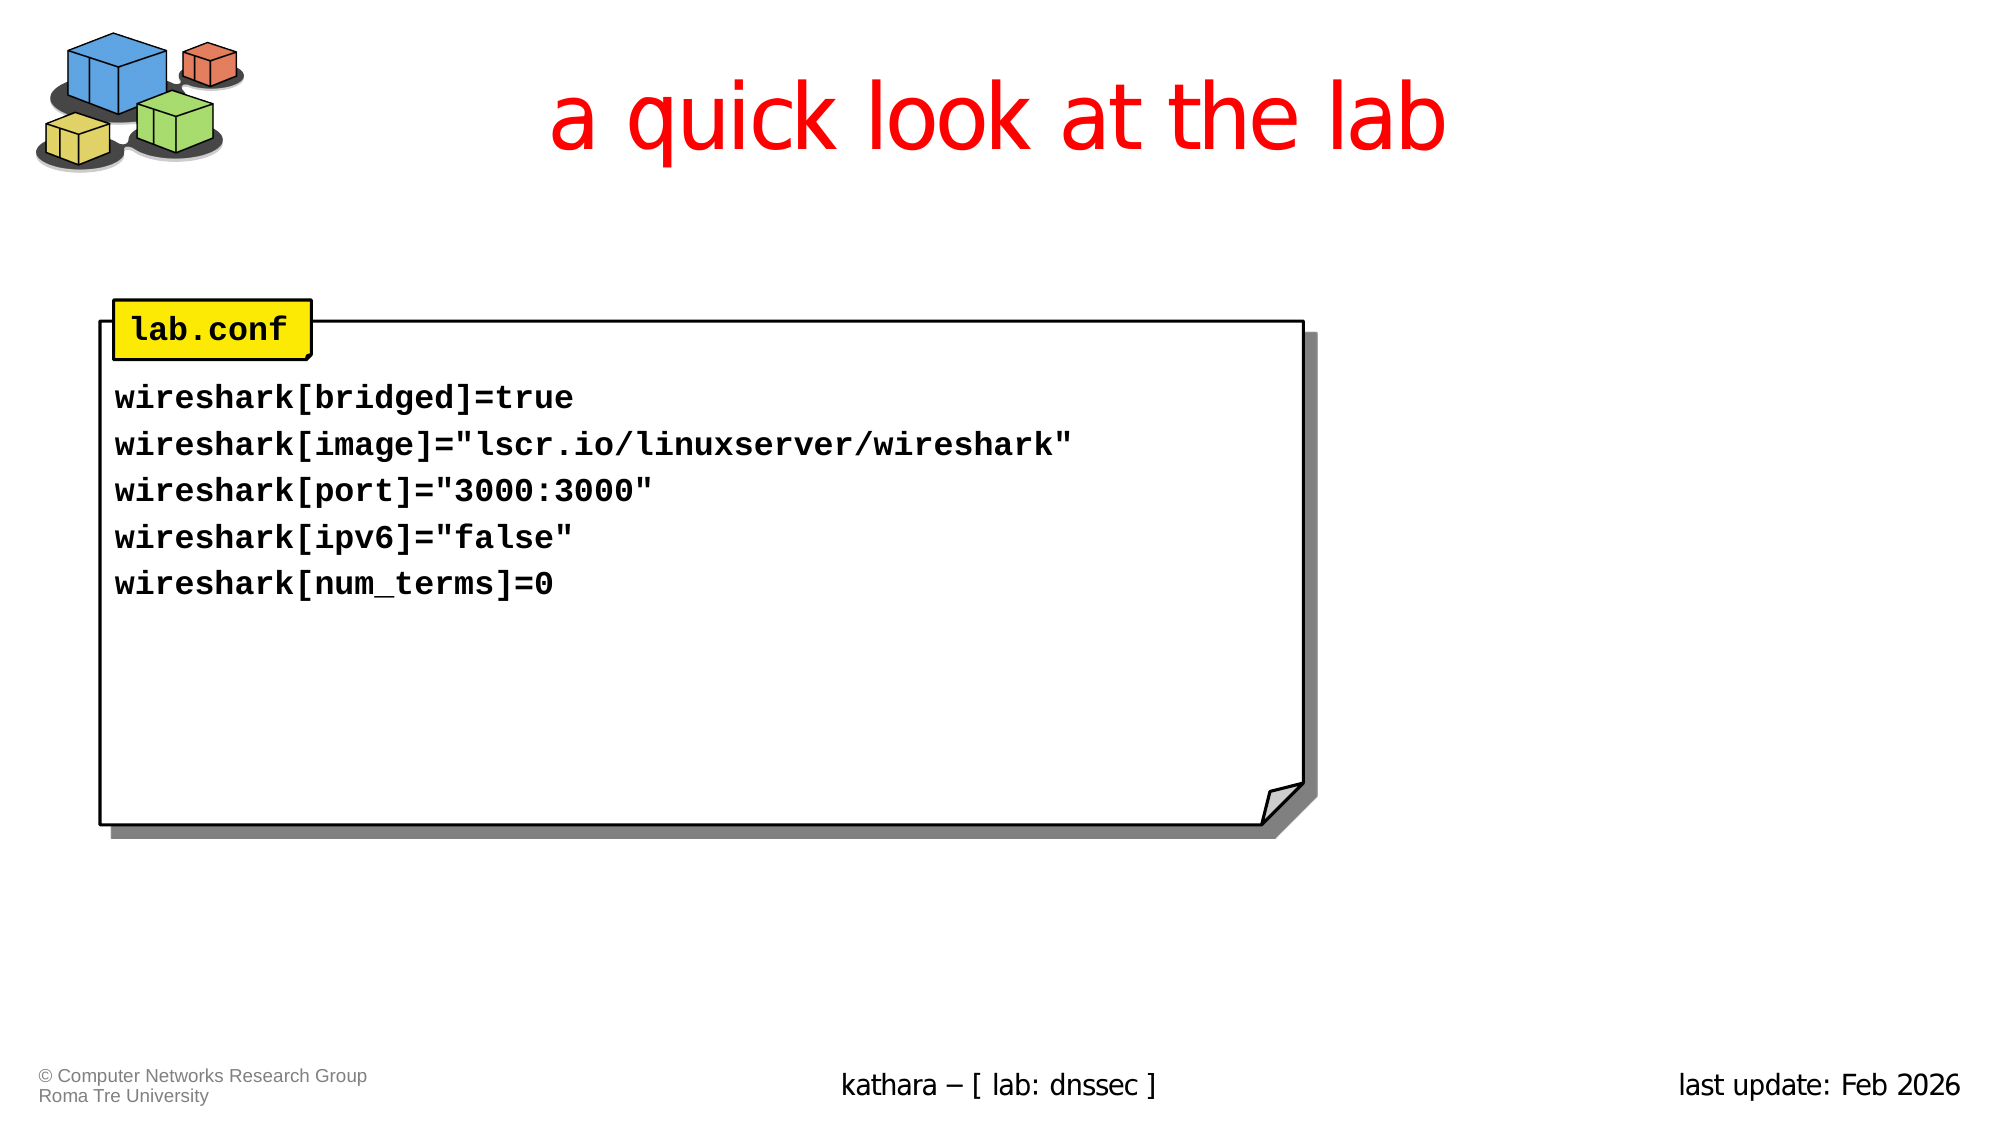

# a quick look at the lab
lab.conf

wireshark[bridged]=true
wireshark[image]="lscr.io/linuxserver/wireshark"
wireshark[port]="3000:3000"
wireshark[ipv6]="false"
wireshark[num_terms]=0

kathara – [ lab: dnssec ]
last update: Feb 2026